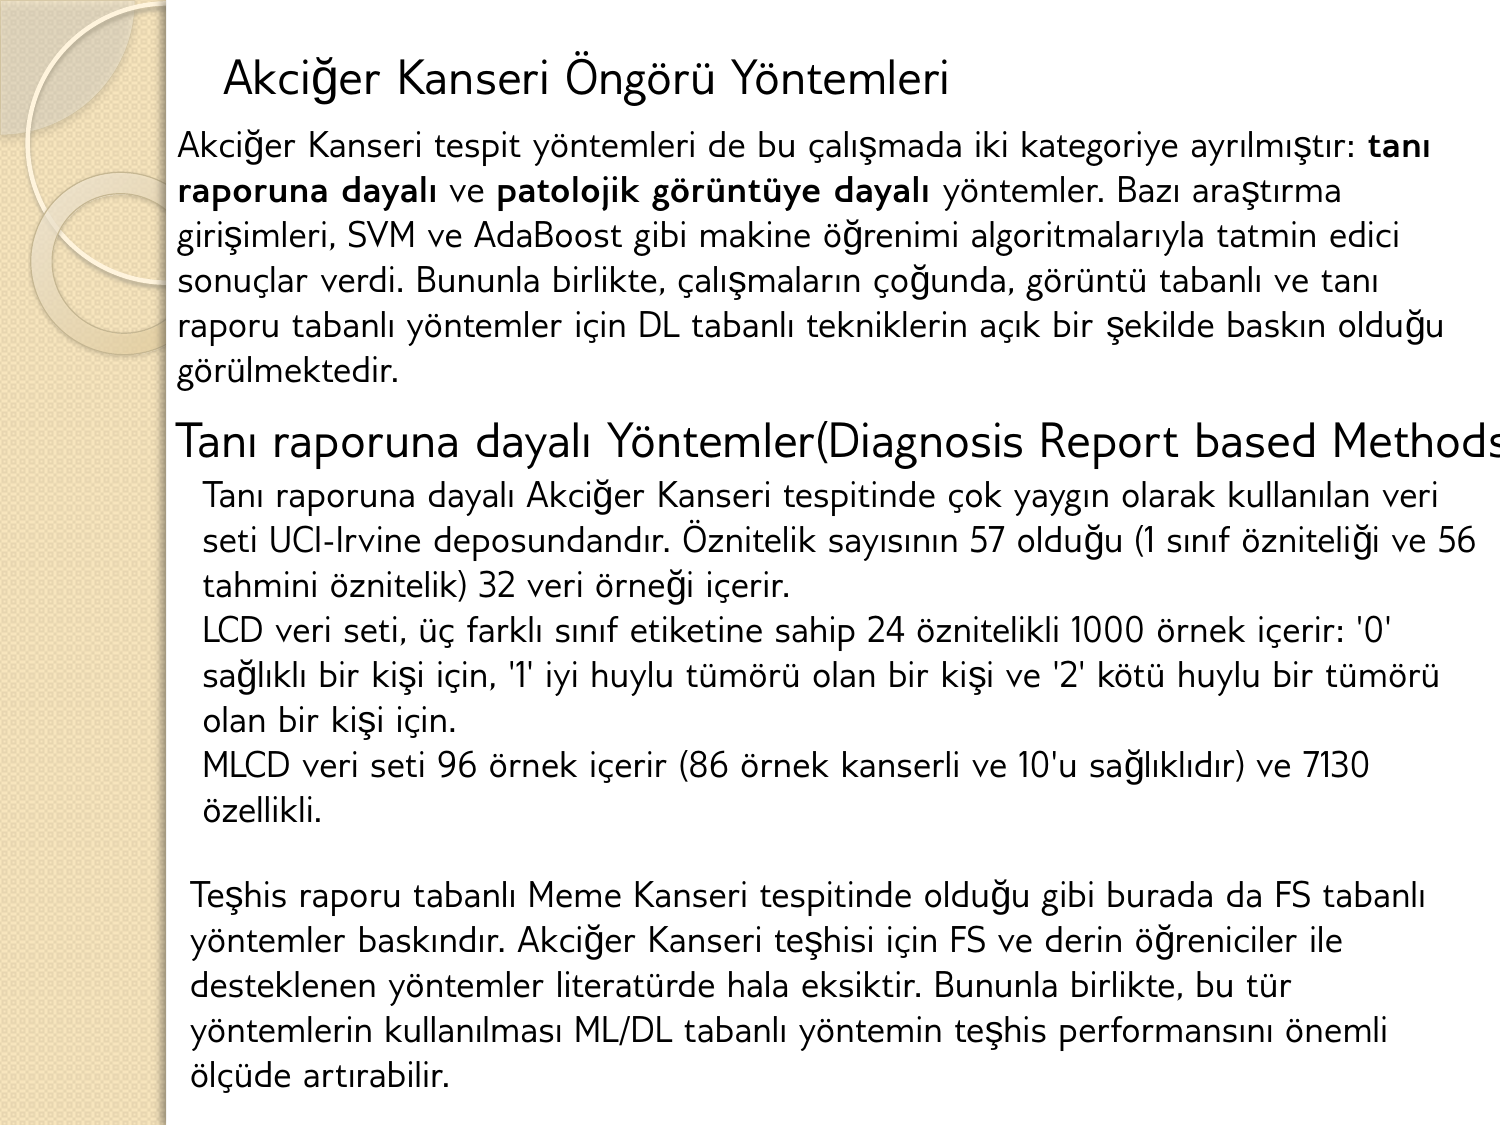

Akciğer Kanseri Öngörü Yöntemleri
Akciğer Kanseri tespit yöntemleri de bu çalışmada iki kategoriye ayrılmıştır: tanı raporuna dayalı ve patolojik görüntüye dayalı yöntemler. Bazı araştırma girişimleri, SVM ve AdaBoost gibi makine öğrenimi algoritmalarıyla tatmin edici sonuçlar verdi. Bununla birlikte, çalışmaların çoğunda, görüntü tabanlı ve tanı raporu tabanlı yöntemler için DL tabanlı tekniklerin açık bir şekilde baskın olduğu görülmektedir.
Tanı raporuna dayalı Yöntemler(Diagnosis Report based Methods)
Tanı raporuna dayalı Akciğer Kanseri tespitinde çok yaygın olarak kullanılan veri seti UCI-Irvine deposundandır. Öznitelik sayısının 57 olduğu (1 sınıf özniteliği ve 56 tahmini öznitelik) 32 veri örneği içerir.
LCD veri seti, üç farklı sınıf etiketine sahip 24 öznitelikli 1000 örnek içerir: '0' sağlıklı bir kişi için, '1' iyi huylu tümörü olan bir kişi ve '2' kötü huylu bir tümörü olan bir kişi için.
MLCD veri seti 96 örnek içerir (86 örnek kanserli ve 10'u sağlıklıdır) ve 7130 özellikli.
Teşhis raporu tabanlı Meme Kanseri tespitinde olduğu gibi burada da FS tabanlı yöntemler baskındır. Akciğer Kanseri teşhisi için FS ve derin öğreniciler ile desteklenen yöntemler literatürde hala eksiktir. Bununla birlikte, bu tür yöntemlerin kullanılması ML/DL tabanlı yöntemin teşhis performansını önemli ölçüde artırabilir.